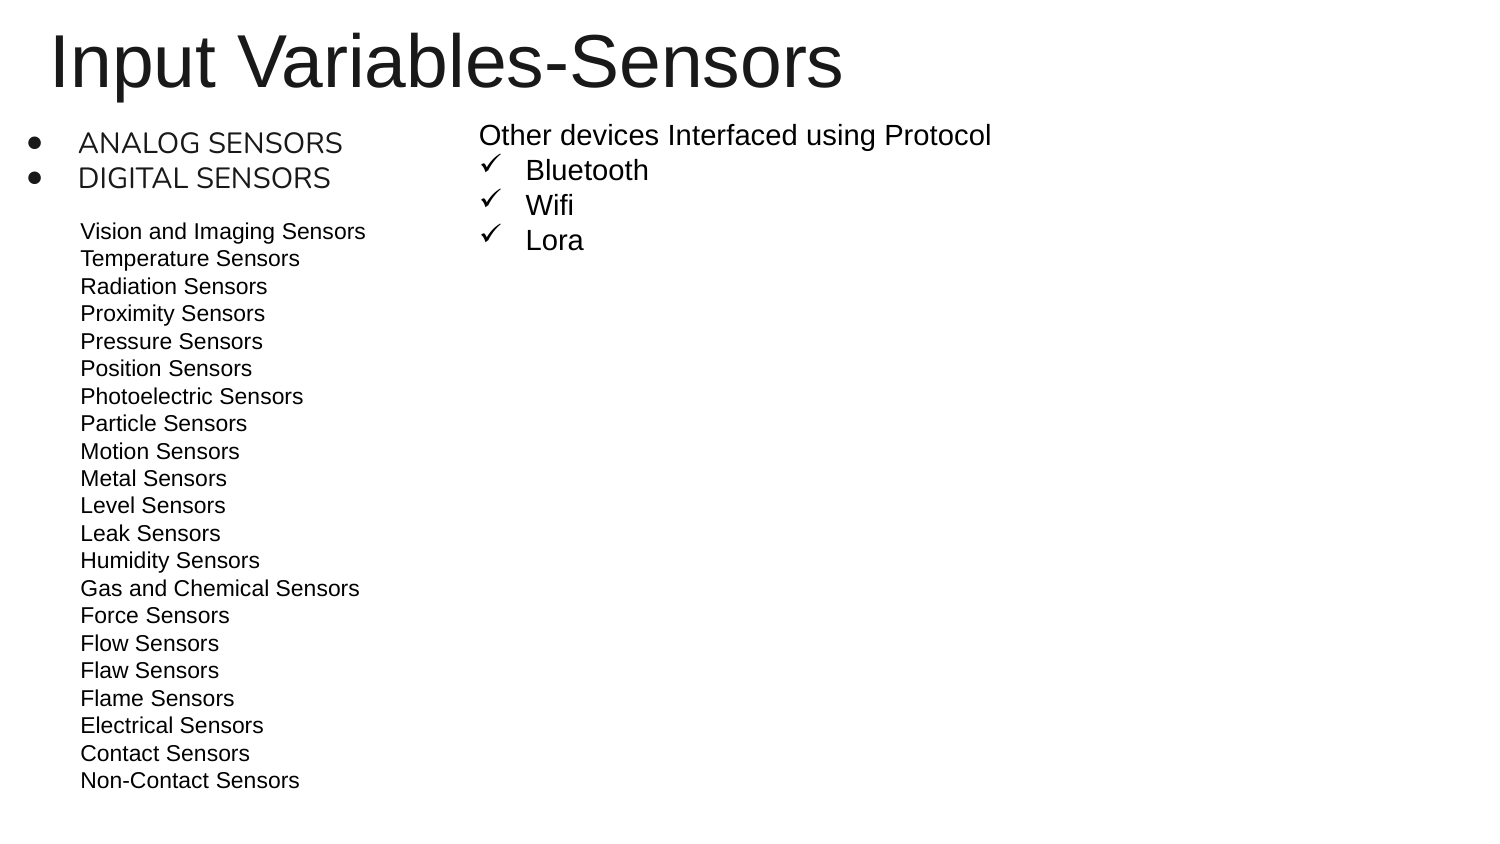

# Input Variables-Sensors
ANALOG SENSORS
DIGITAL SENSORS
Other devices Interfaced using Protocol
Bluetooth
Wifi
Lora
Vision and Imaging Sensors
Temperature Sensors
Radiation Sensors
Proximity Sensors
Pressure Sensors
Position Sensors
Photoelectric Sensors
Particle Sensors
Motion Sensors
Metal Sensors
Level Sensors
Leak Sensors
Humidity Sensors
Gas and Chemical Sensors
Force Sensors
Flow Sensors
Flaw Sensors
Flame Sensors
Electrical Sensors
Contact Sensors
Non-Contact Sensors